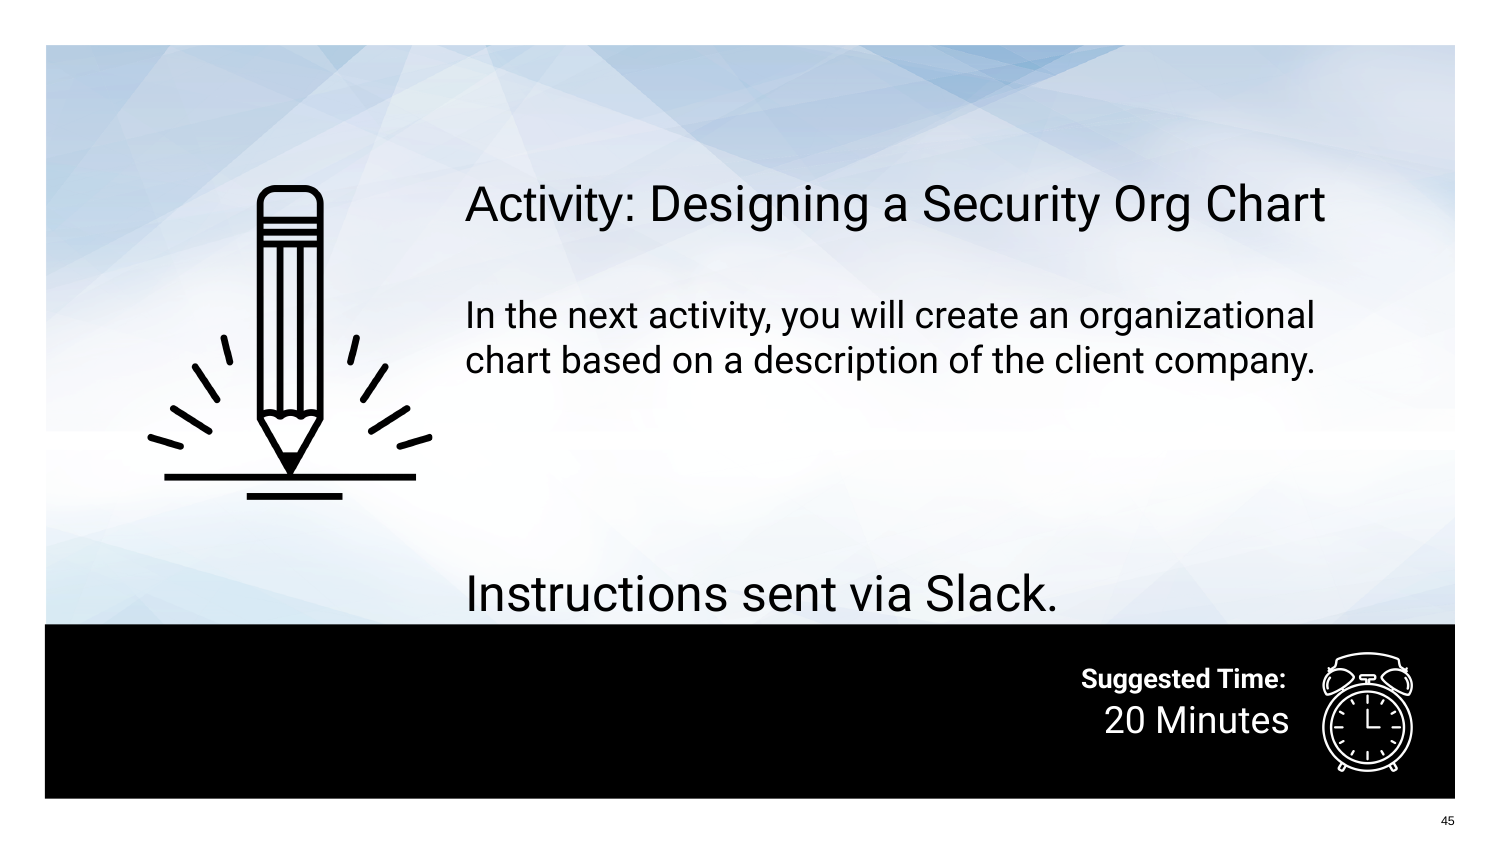

Activity: Designing a Security Org Chart

In the next activity, you will create an organizational chart based on a description of the client company.

Instructions sent via Slack.

# 20 Minutes

45